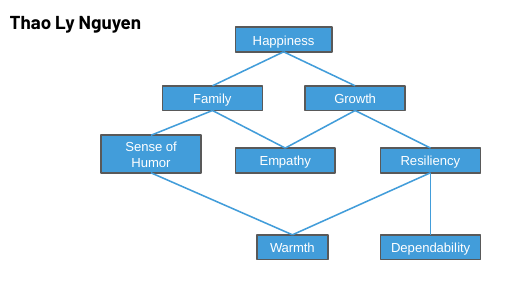

Thao Ly Nguyen
Happiness
Family
Growth
Sense of Humor
Empathy
Resiliency
Warmth
Dependability